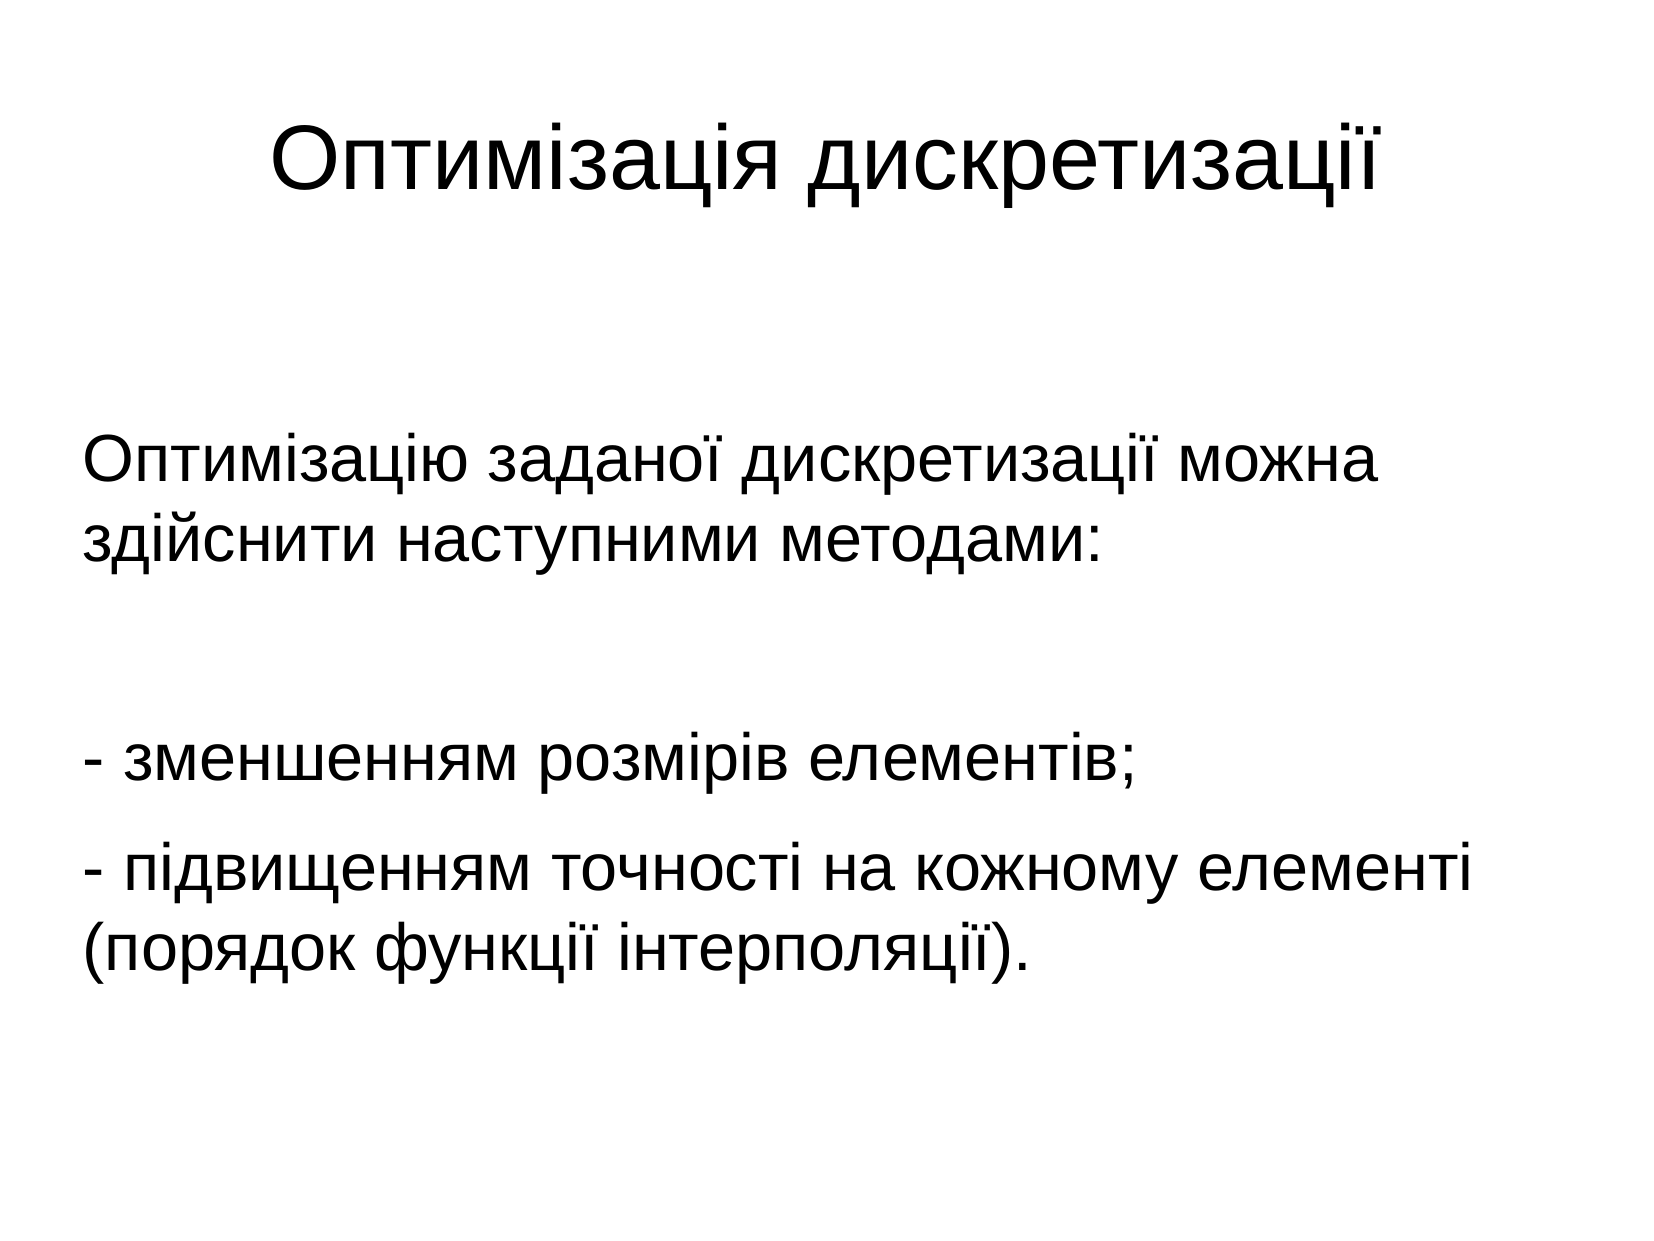

Оптимізація дискретизації
Оптимізацію заданої дискретизації можна здійснити наступними методами:

- зменшенням розмірів елементів;
- підвищенням точності на кожному елементі (порядок функції інтерполяції).